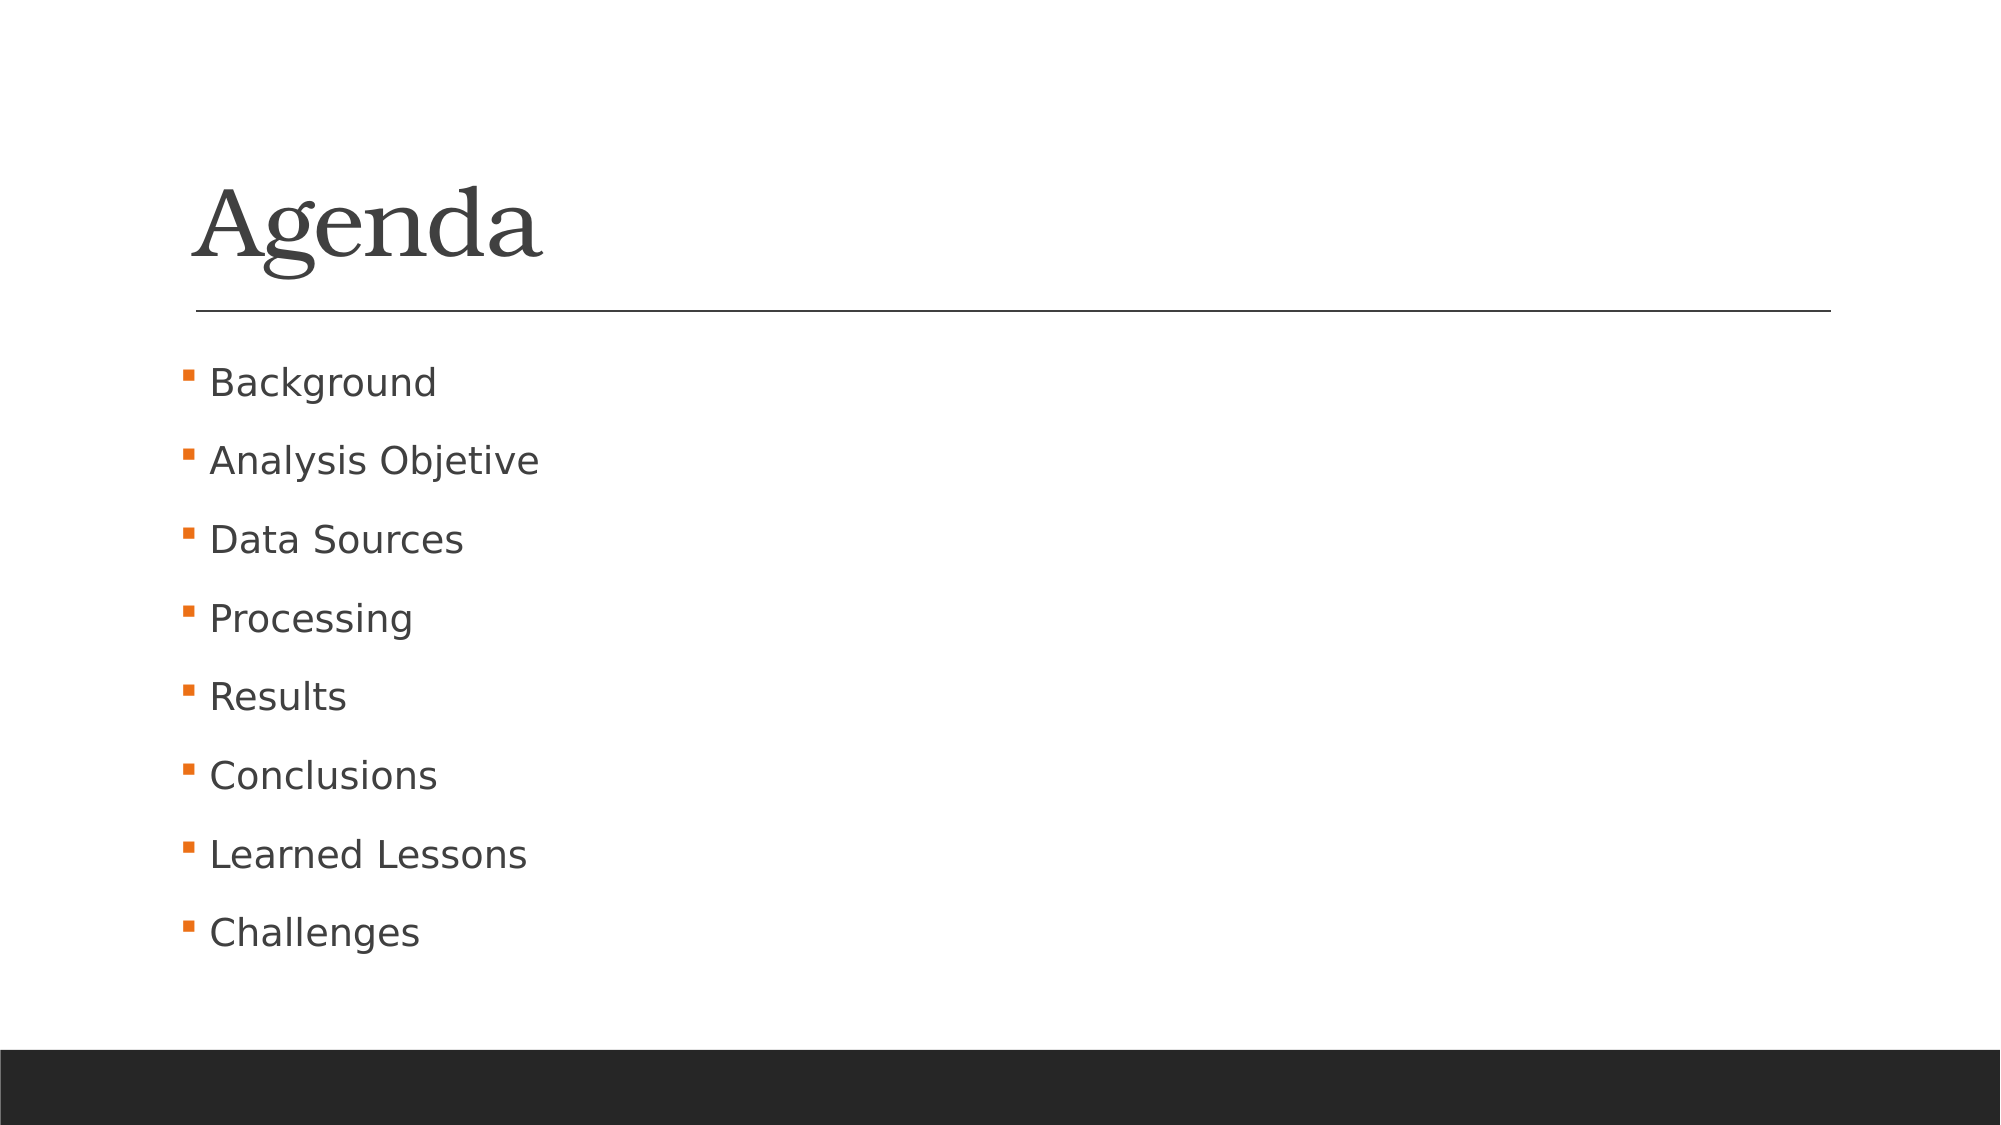

# Agenda
 Background
 Analysis Objetive
 Data Sources
 Processing
 Results
 Conclusions
 Learned Lessons
 Challenges